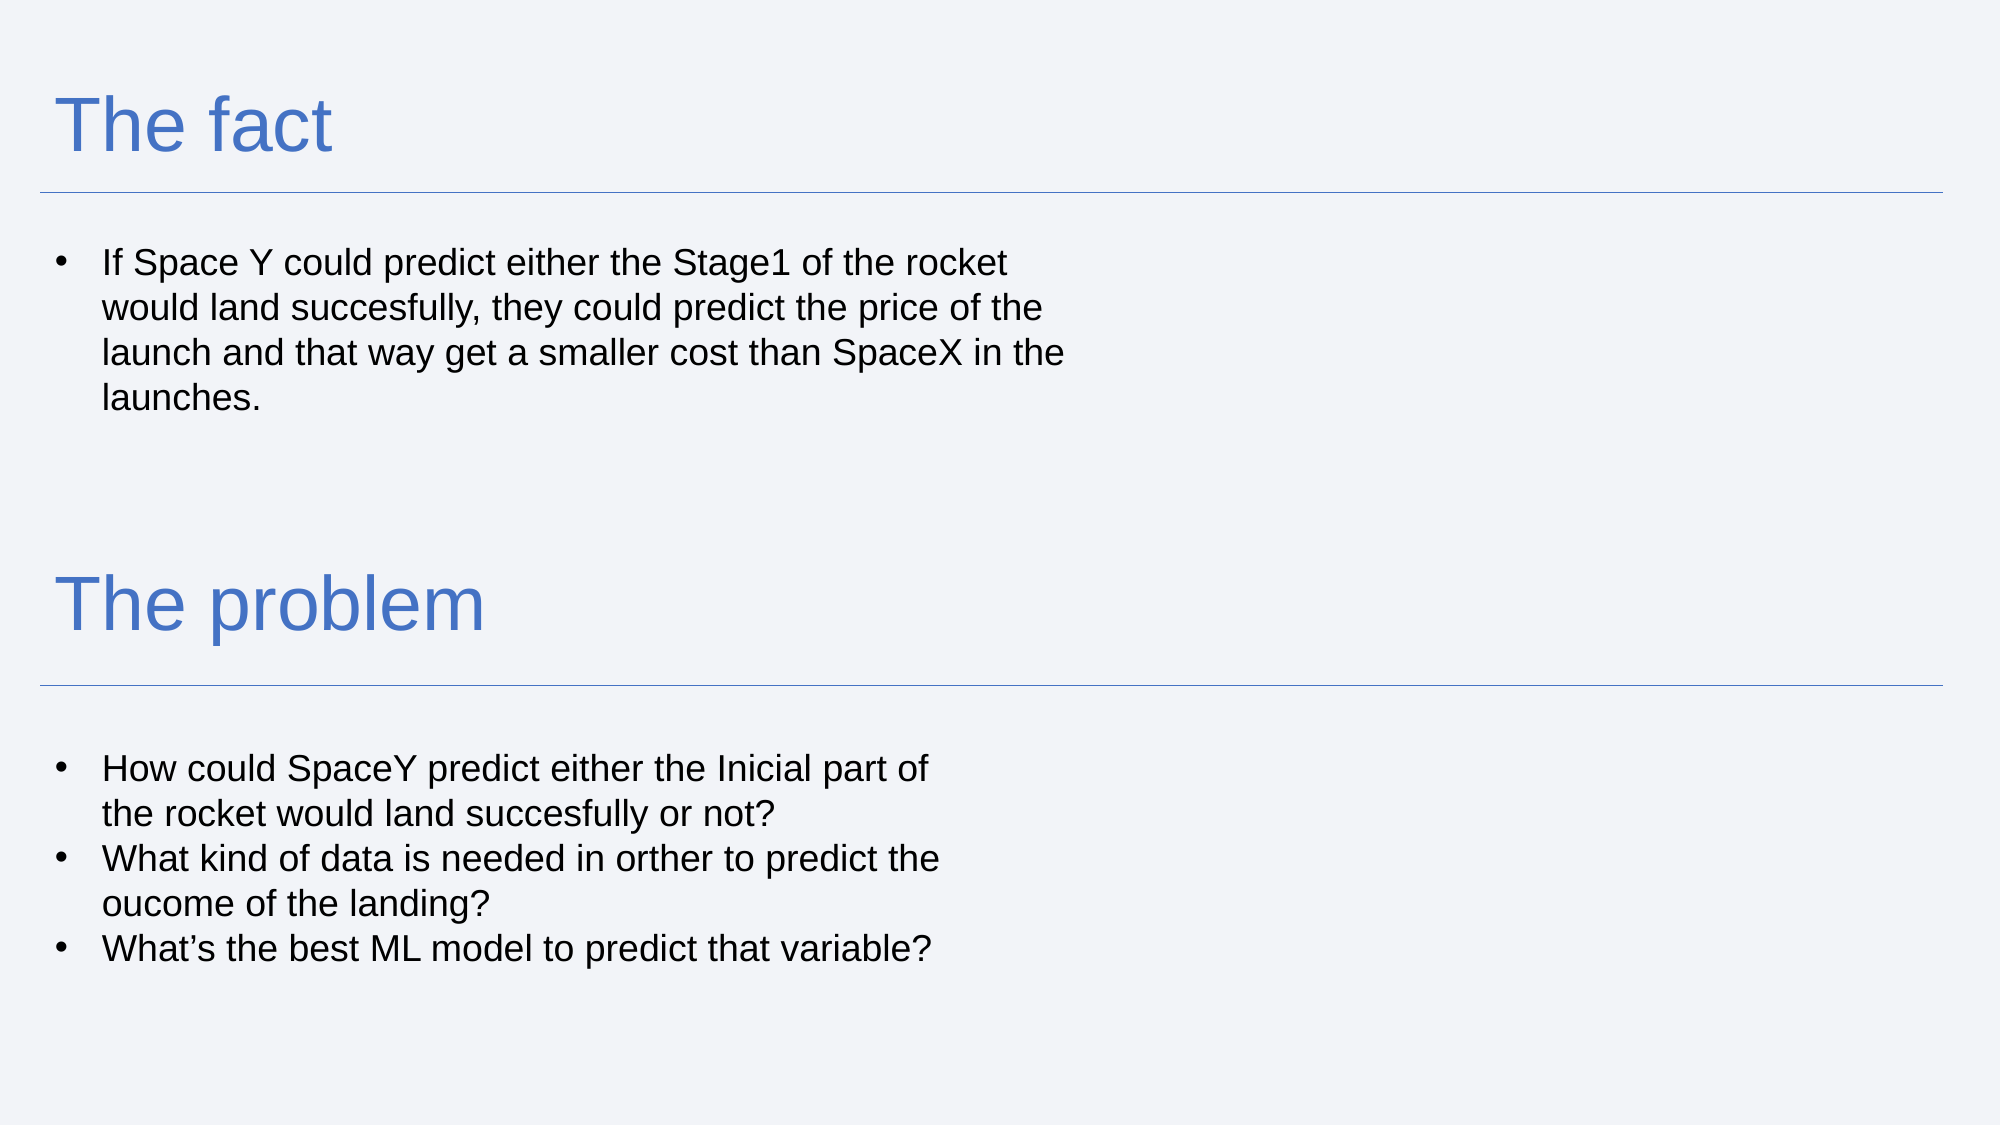

The fact
If Space Y could predict either the Stage1 of the rocket would land succesfully, they could predict the price of the launch and that way get a smaller cost than SpaceX in the launches.
The problem
How could SpaceY predict either the Inicial part of the rocket would land succesfully or not?
What kind of data is needed in orther to predict the oucome of the landing?
What’s the best ML model to predict that variable?